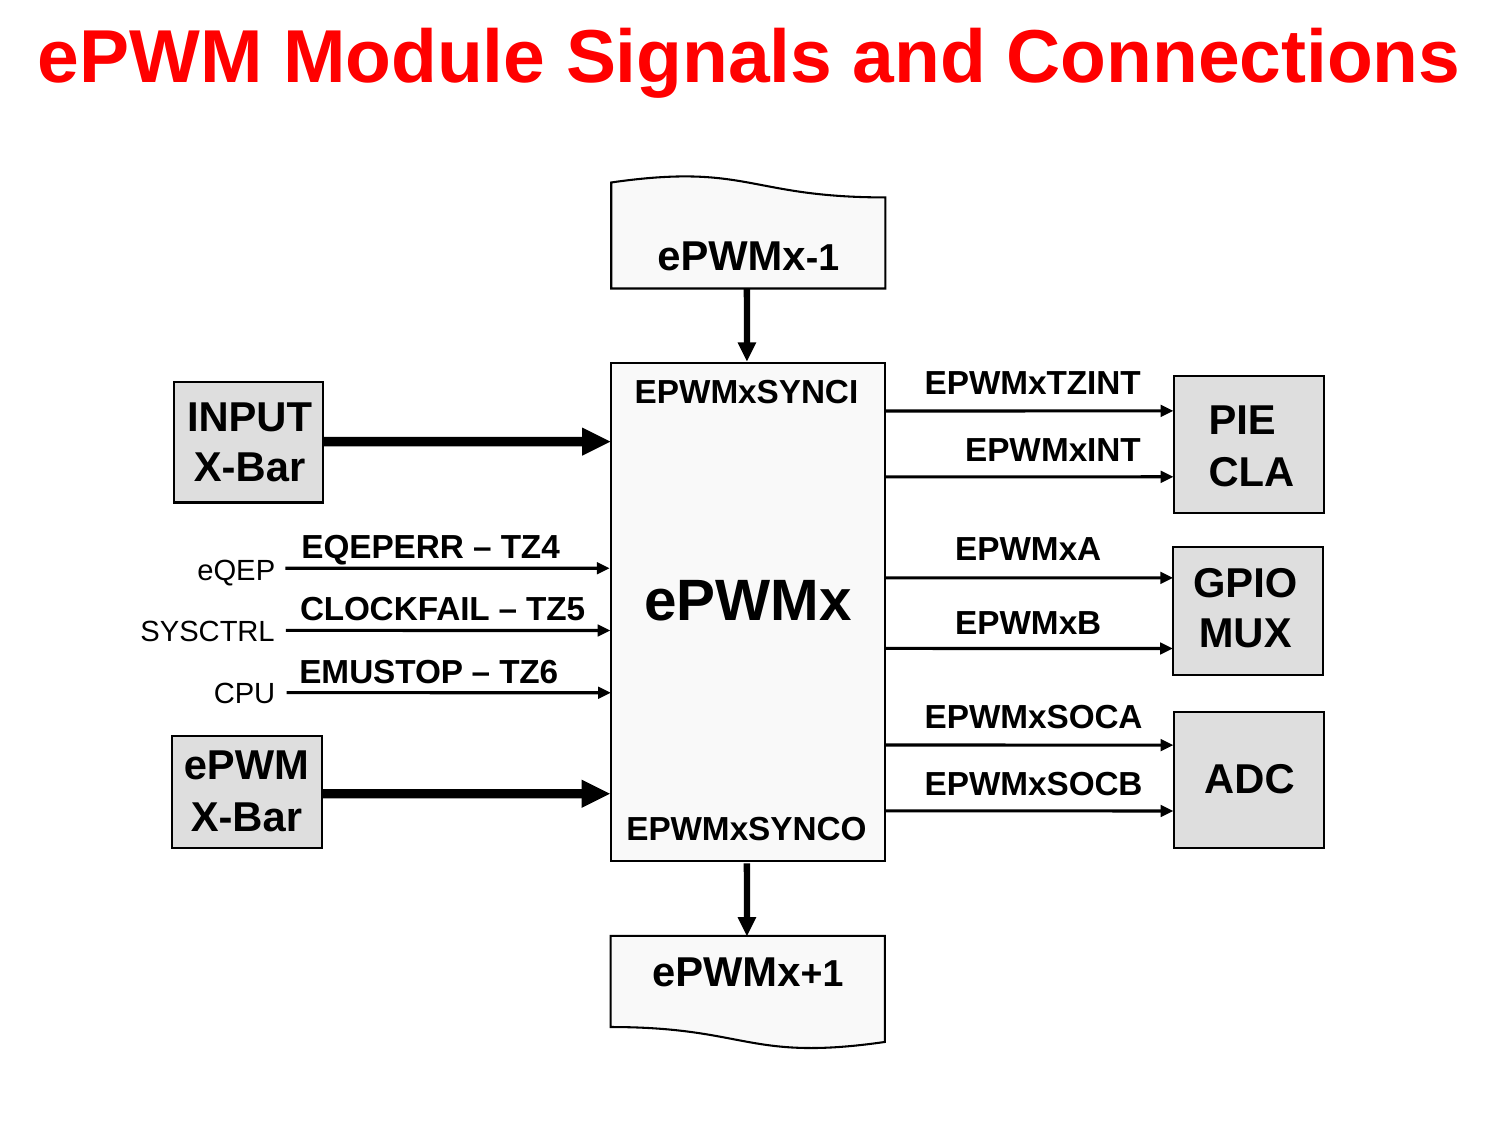

# ePWM Module Signals and Connections

ePWMx-1

EPWMxTZINT

PIE
CLA

EPWMxINT

EPWMxSYNCI

INPUT
X-Bar

EQEPERR – TZ4
eQEP

CLOCKFAIL – TZ5
SYSCTRL
EMUSTOP – TZ6
CPU
EPWMxA

GPIO
MUX

EPWMxB

ePWMx
EPWMxSOCA

ADC
EPWMxSOCB

ePWM
X-Bar

EPWMxSYNCO

ePWMx+1